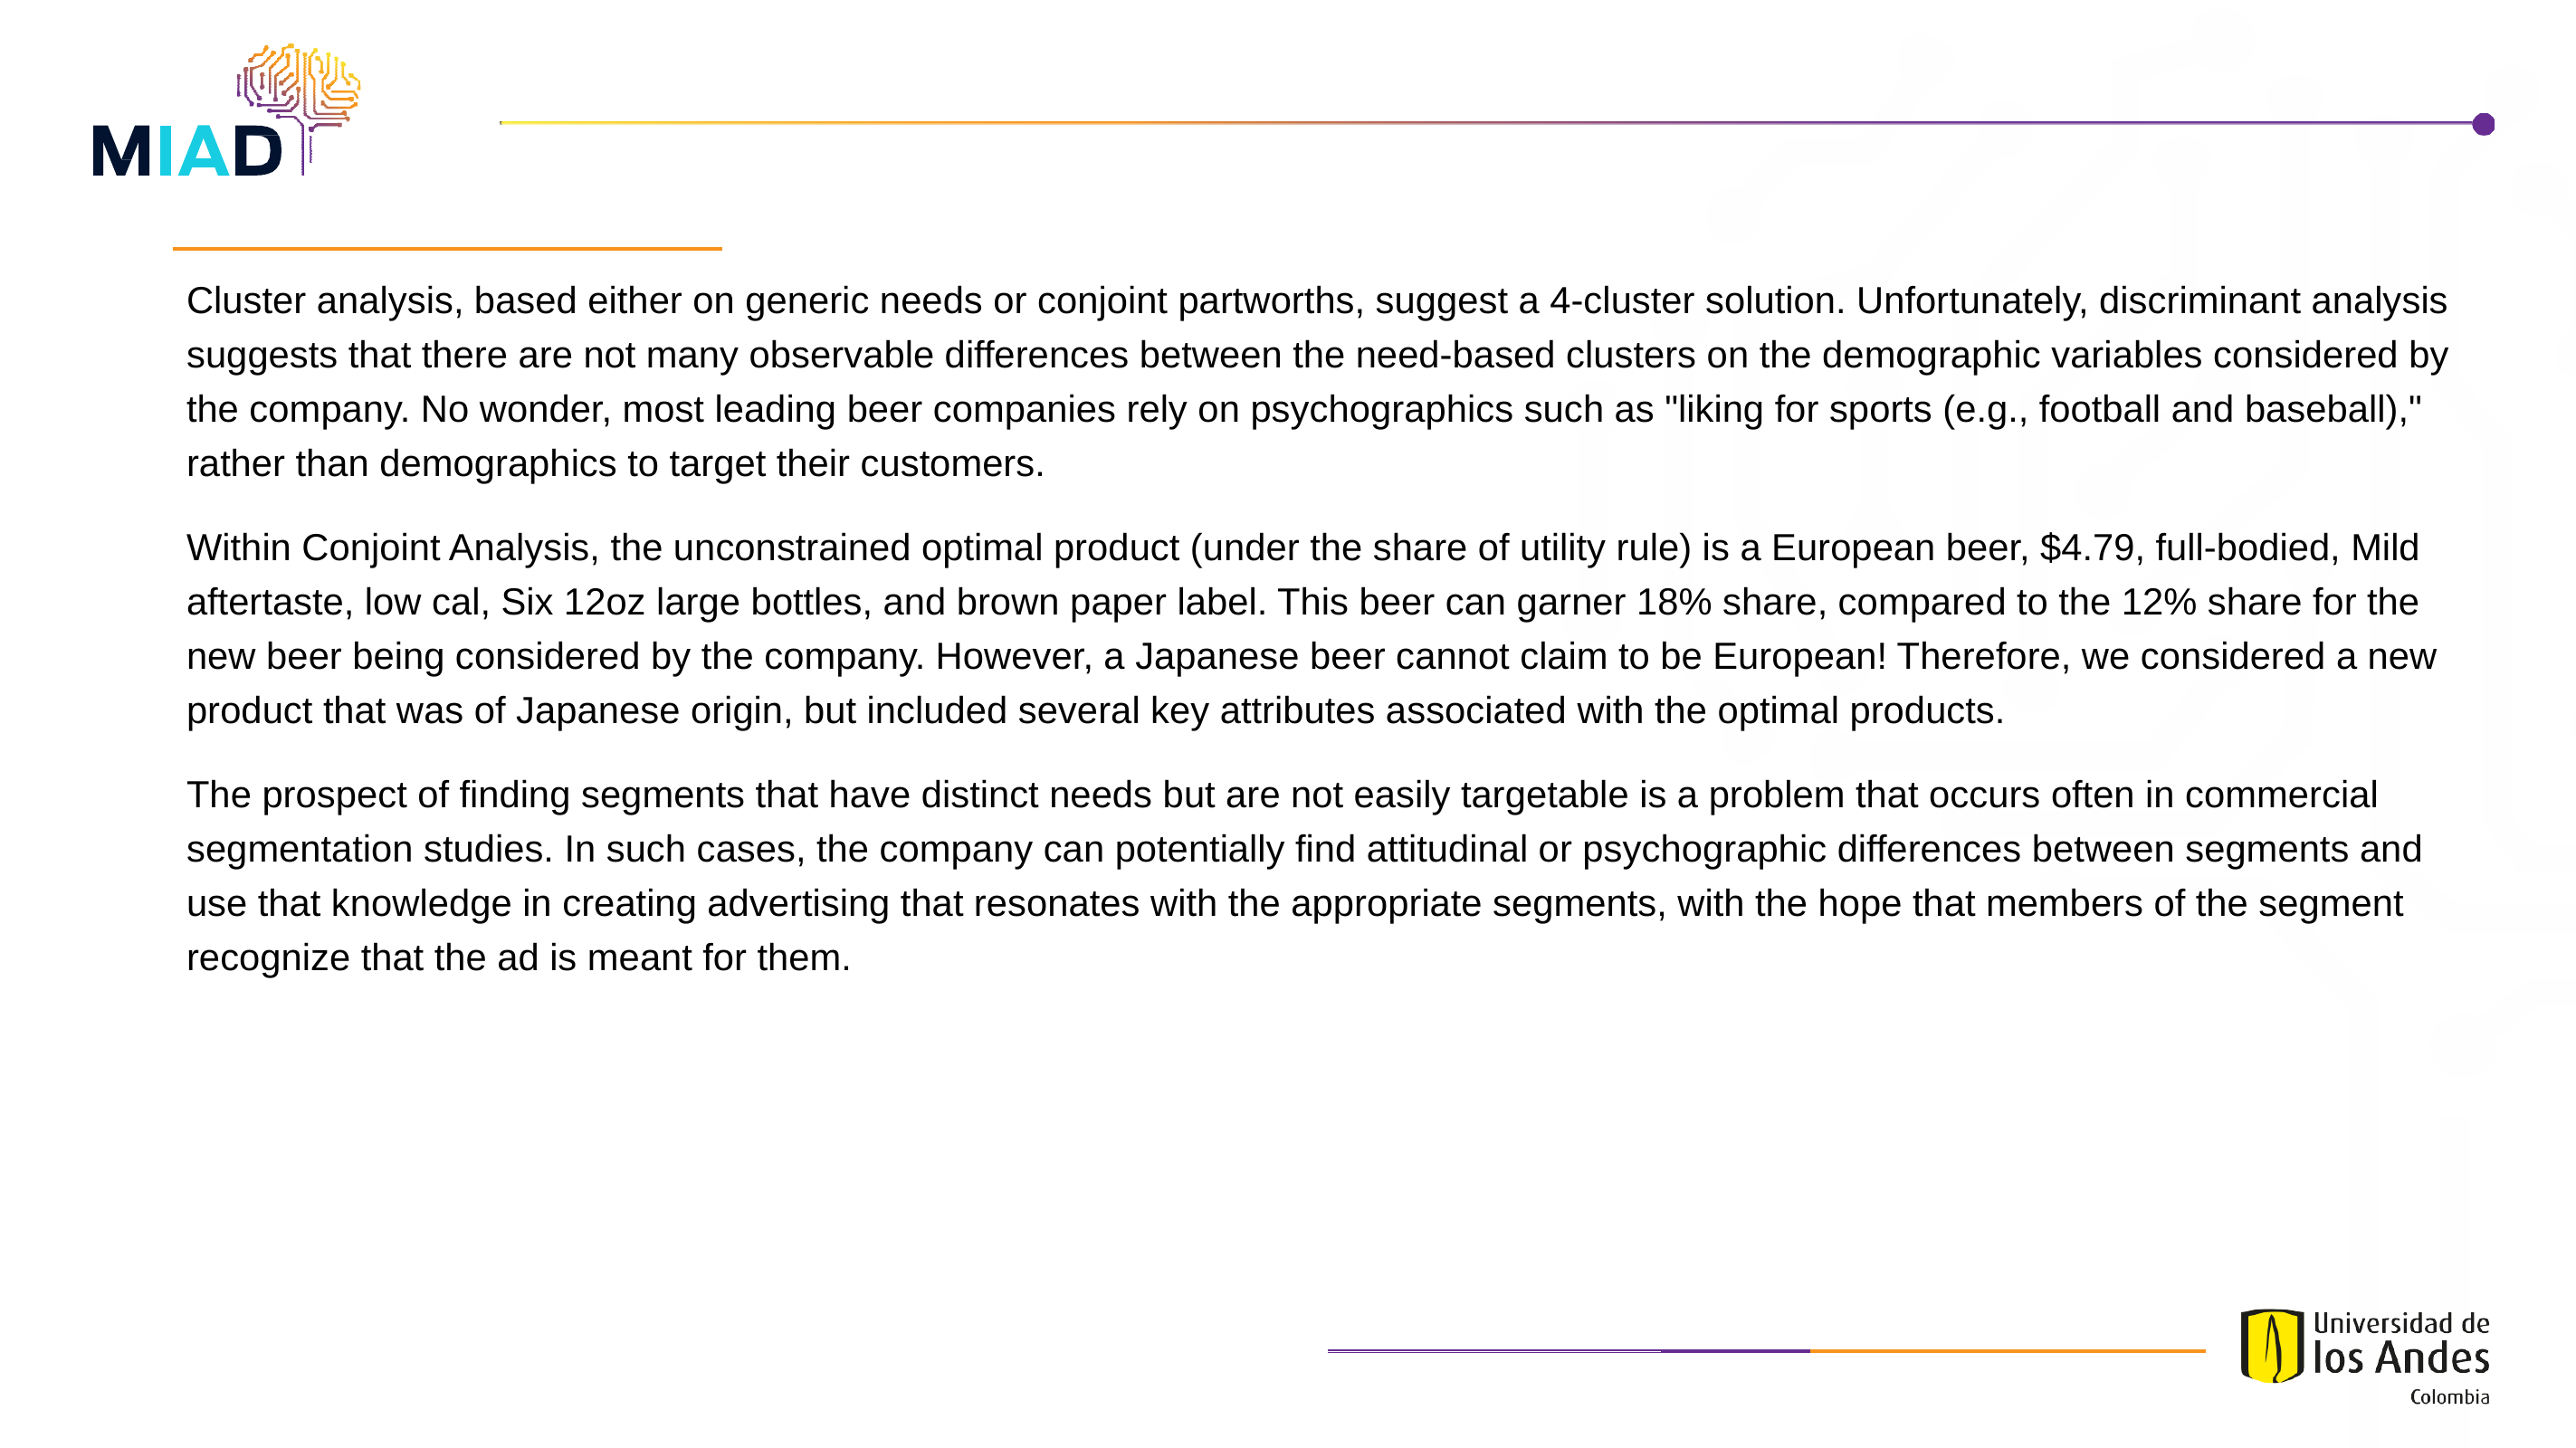

Cluster analysis, based either on generic needs or conjoint partworths, suggest a 4-cluster solution. Unfortunately, discriminant analysis suggests that there are not many observable differences between the need-based clusters on the demographic variables considered by the company. No wonder, most leading beer companies rely on psychographics such as "liking for sports (e.g., football and baseball)," rather than demographics to target their customers.
Within Conjoint Analysis, the unconstrained optimal product (under the share of utility rule) is a European beer, $4.79, full-bodied, Mild aftertaste, low cal, Six 12oz large bottles, and brown paper label. This beer can garner 18% share, compared to the 12% share for the new beer being considered by the company. However, a Japanese beer cannot claim to be European! Therefore, we considered a new product that was of Japanese origin, but included several key attributes associated with the optimal products.
The prospect of finding segments that have distinct needs but are not easily targetable is a problem that occurs often in commercial segmentation studies. In such cases, the company can potentially find attitudinal or psychographic differences between segments and use that knowledge in creating advertising that resonates with the appropriate segments, with the hope that members of the segment recognize that the ad is meant for them.